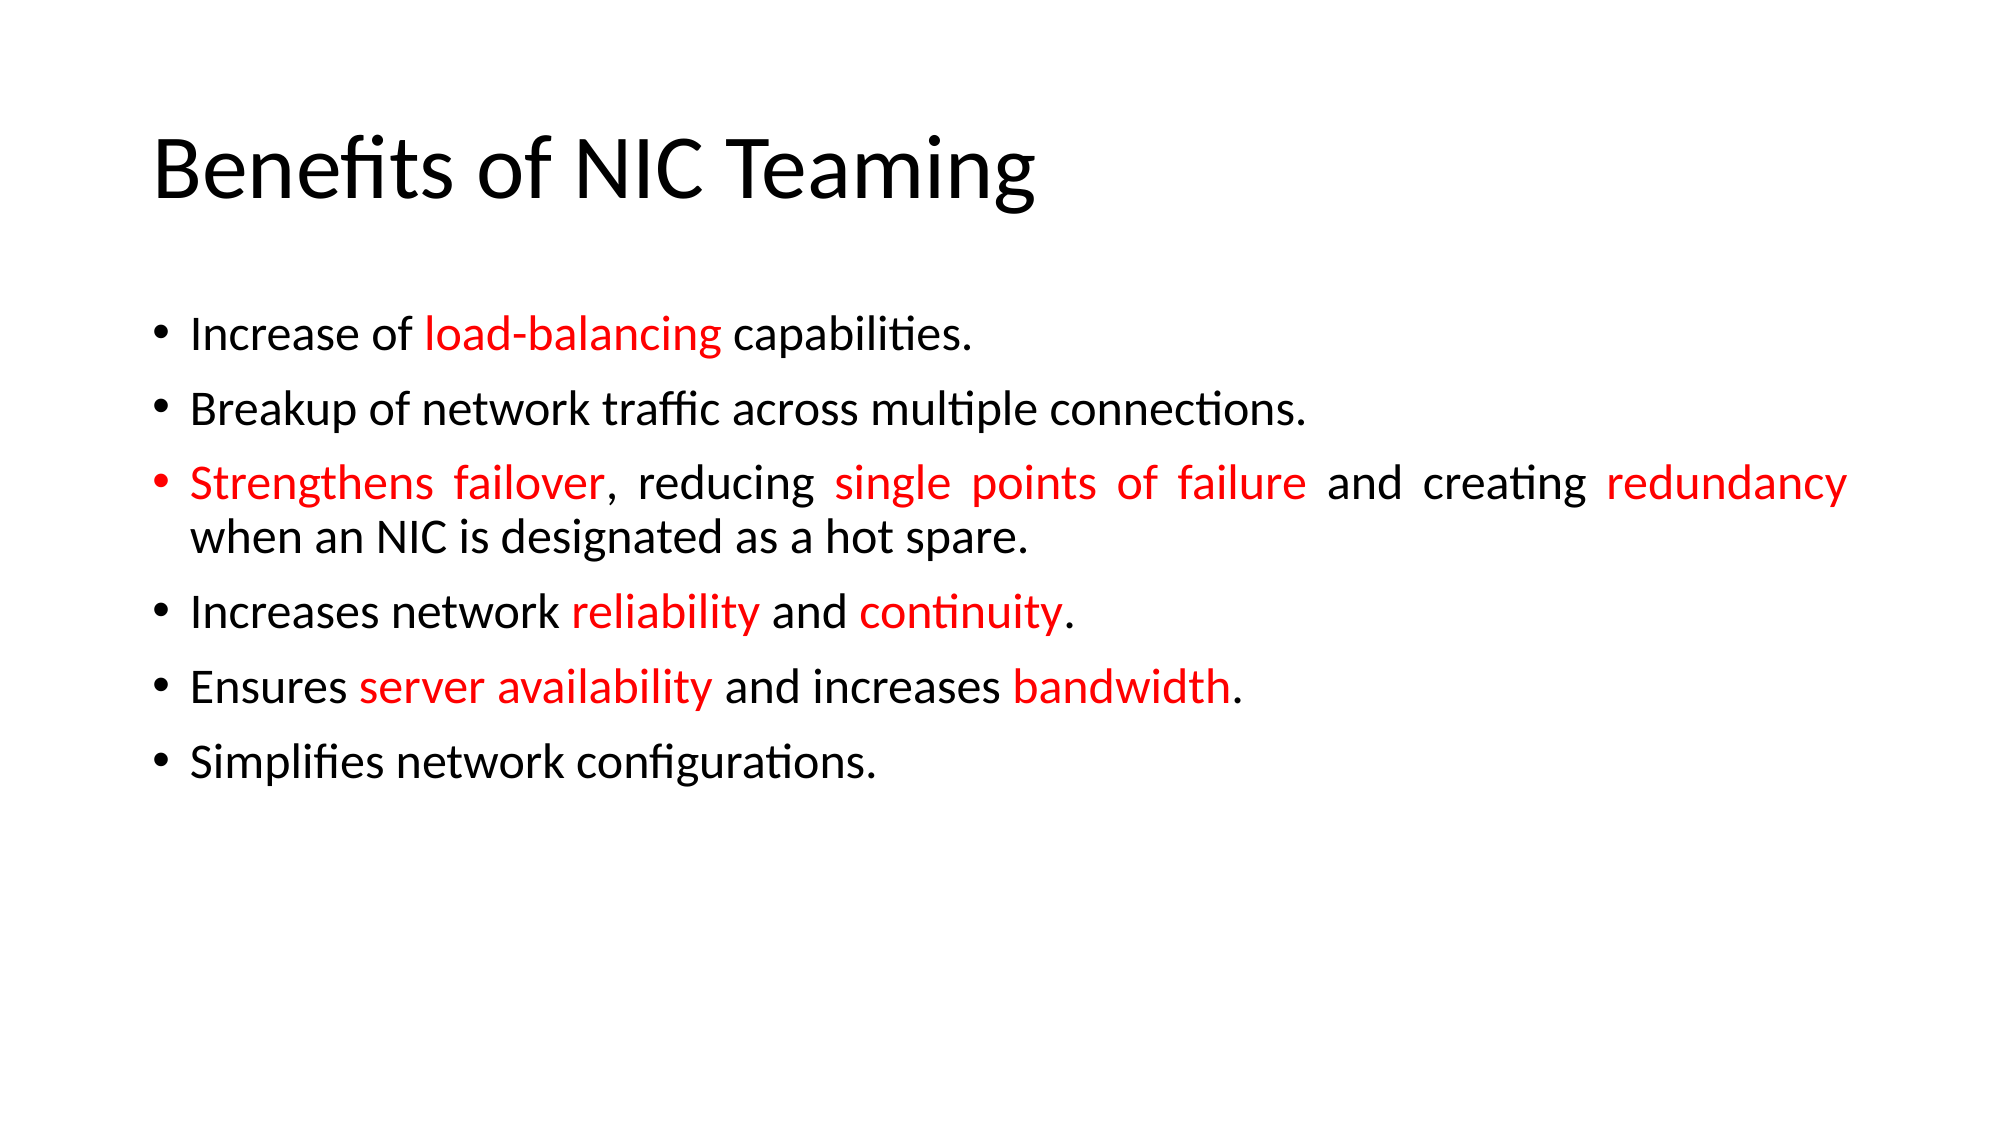

# Benefits of NIC Teaming
Increase of load-balancing capabilities.
Breakup of network traffic across multiple connections.
Strengthens failover, reducing single points of failure and creating redundancy when an NIC is designated as a hot spare.
Increases network reliability and continuity.
Ensures server availability and increases bandwidth.
Simplifies network configurations.